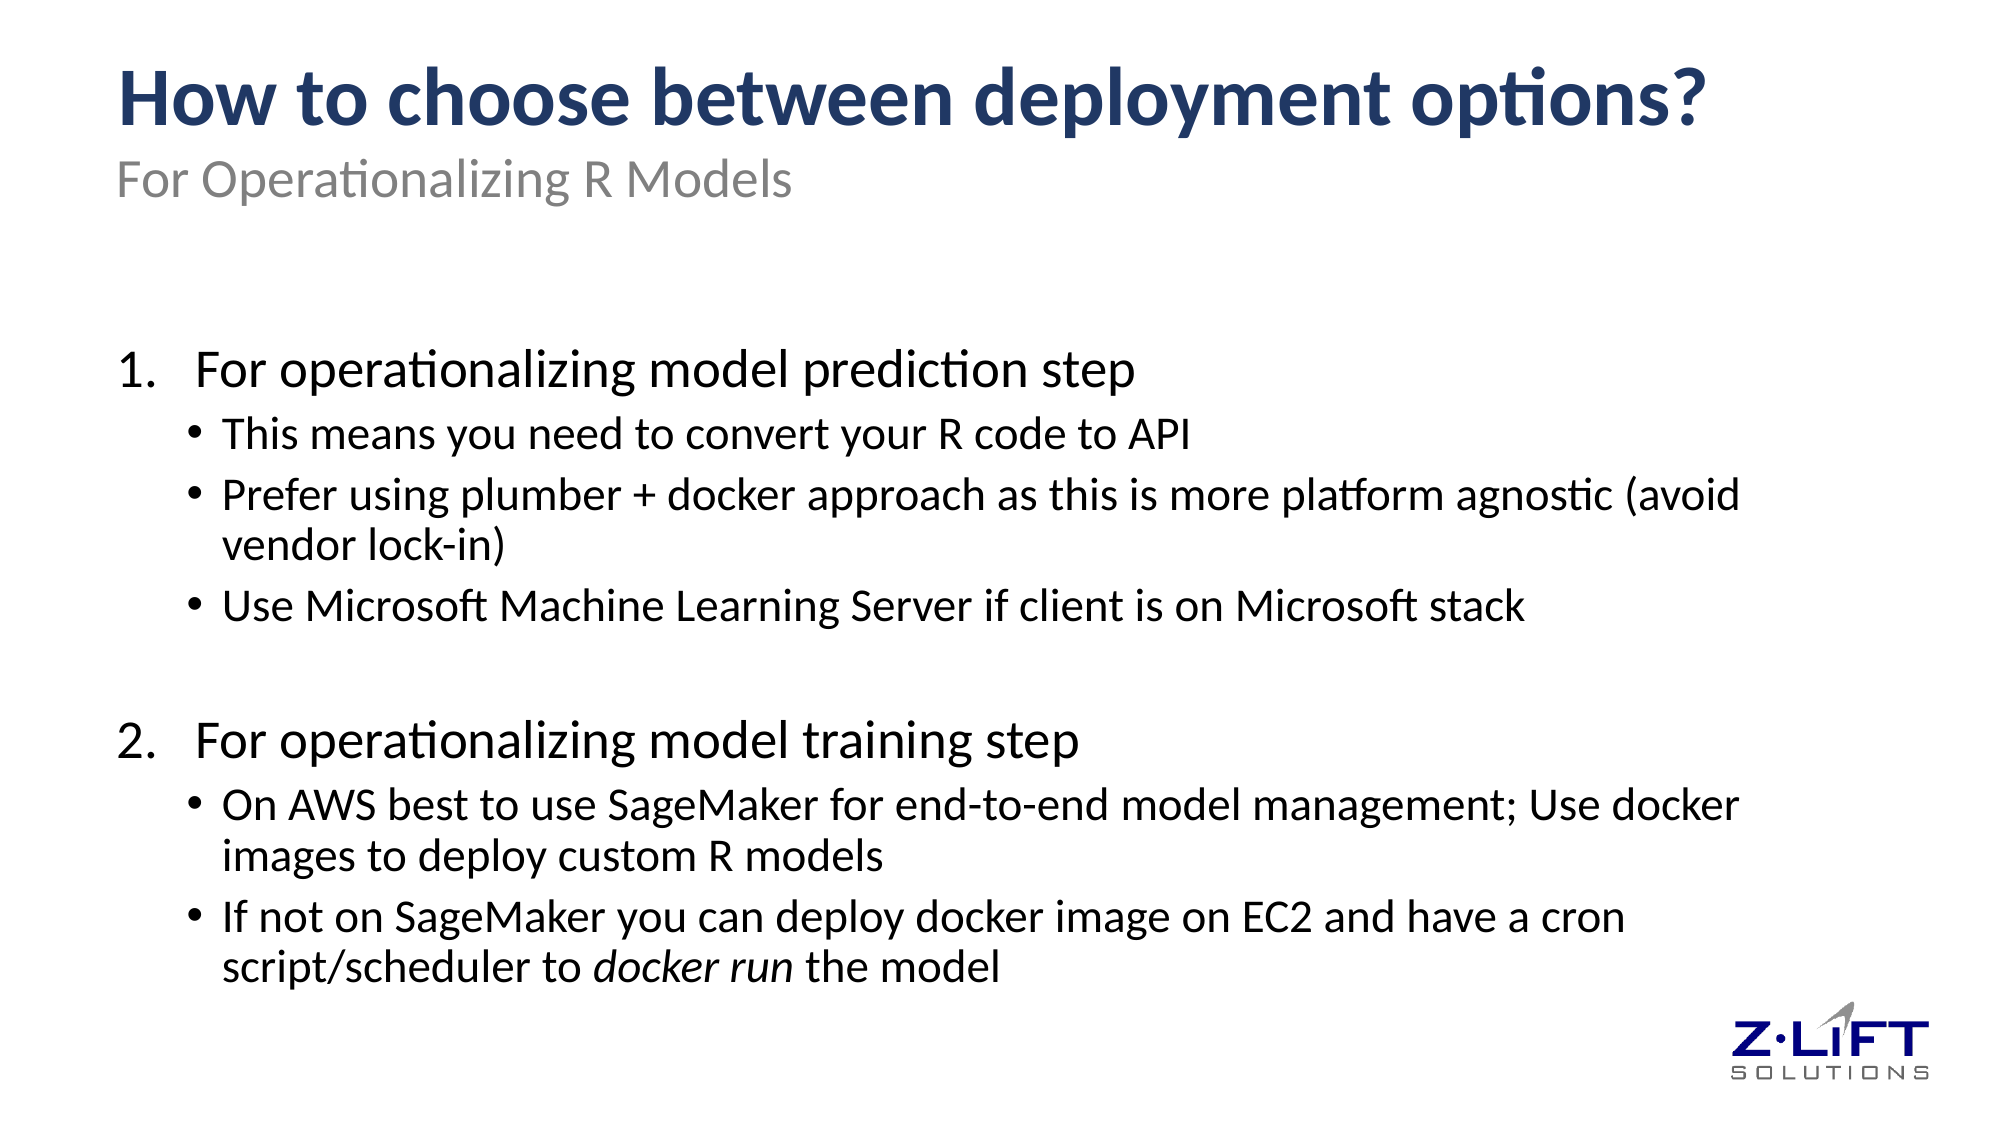

# How to choose between deployment options?
For Operationalizing R Models

For operationalizing model prediction step
This means you need to convert your R code to API
Prefer using plumber + docker approach as this is more platform agnostic (avoid vendor lock-in)
Use Microsoft Machine Learning Server if client is on Microsoft stack

For operationalizing model training step
On AWS best to use SageMaker for end-to-end model management; Use docker images to deploy custom R models
If not on SageMaker you can deploy docker image on EC2 and have a cron script/scheduler to docker run the model